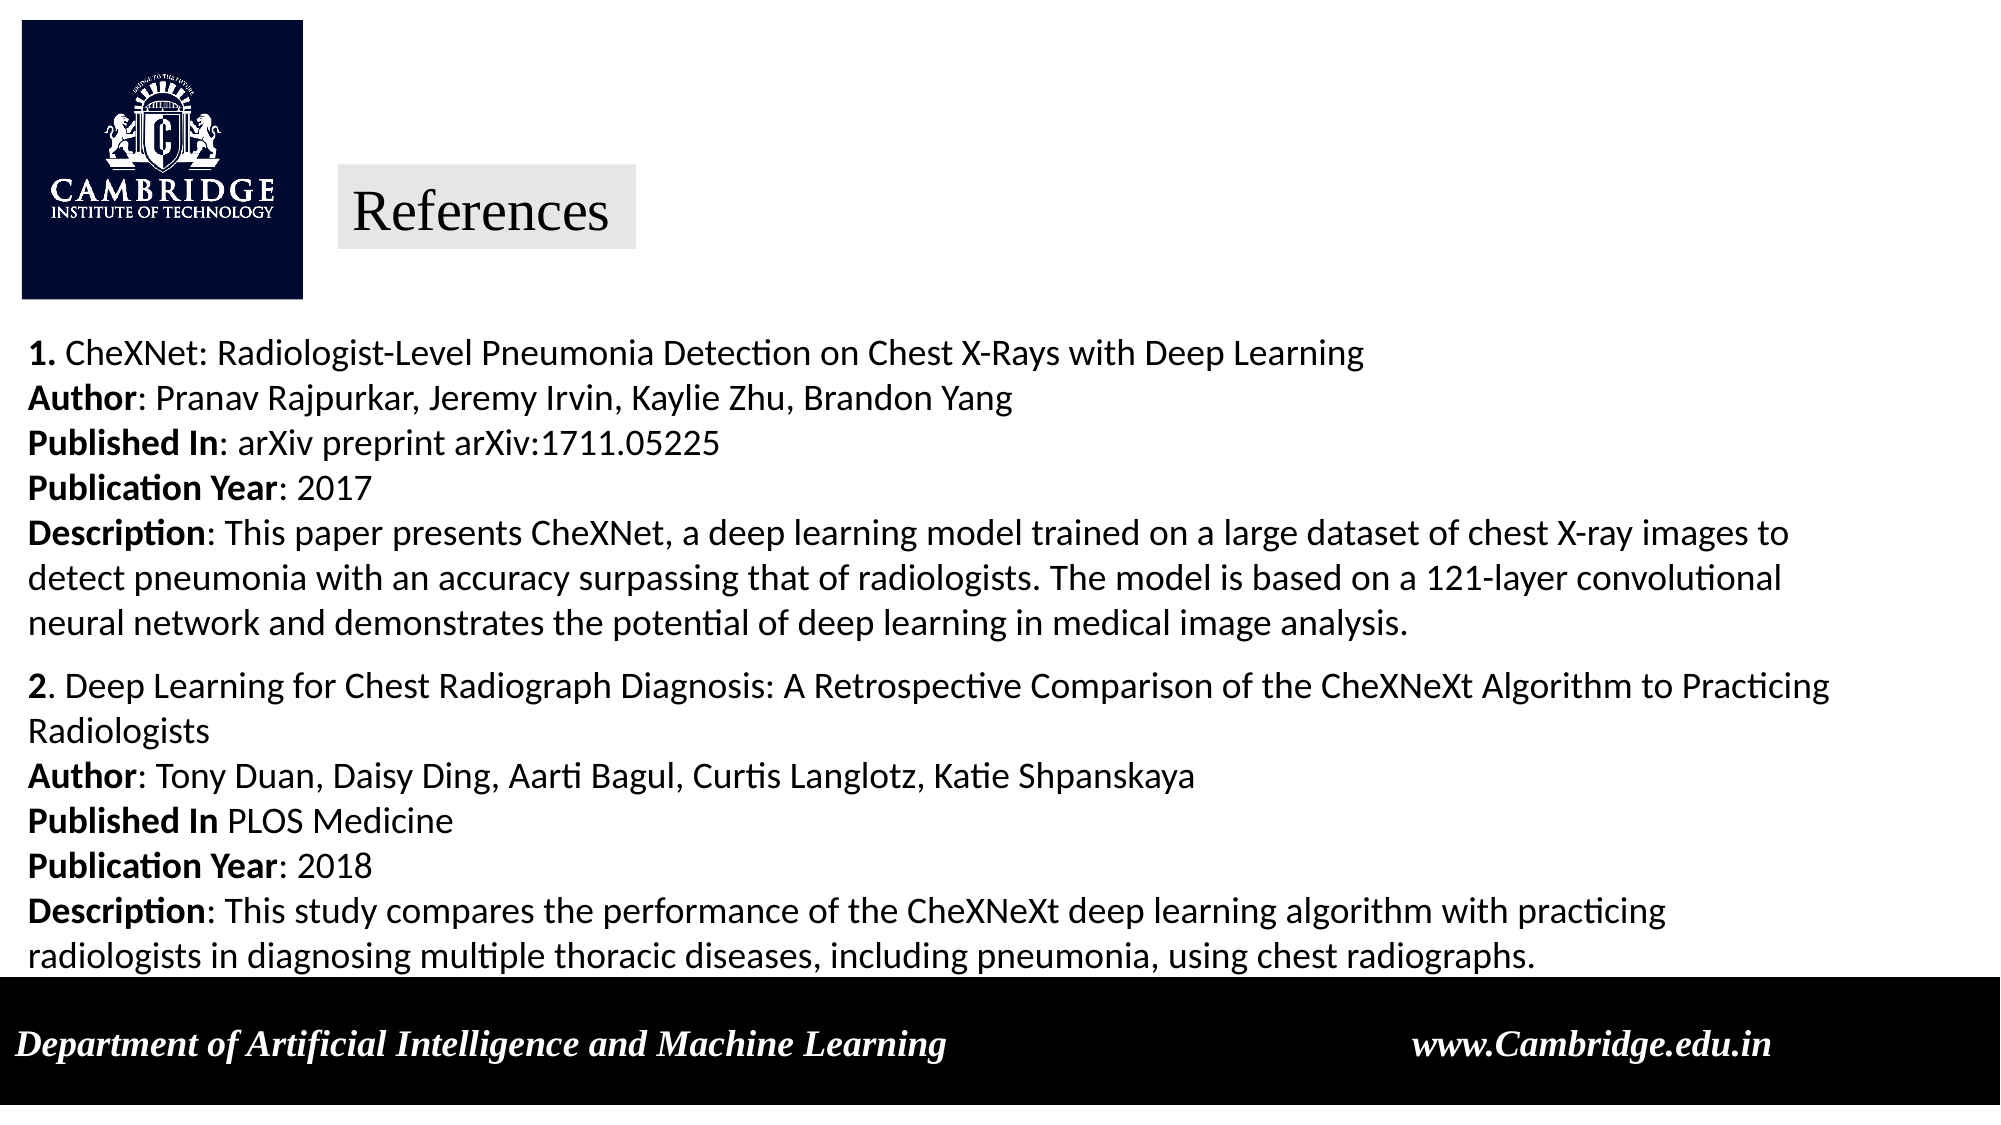

References
1. CheXNet: Radiologist-Level Pneumonia Detection on Chest X-Rays with Deep Learning
Author: Pranav Rajpurkar, Jeremy Irvin, Kaylie Zhu, Brandon Yang
Published In: arXiv preprint arXiv:1711.05225
Publication Year: 2017
Description: This paper presents CheXNet, a deep learning model trained on a large dataset of chest X-ray images to detect pneumonia with an accuracy surpassing that of radiologists. The model is based on a 121-layer convolutional neural network and demonstrates the potential of deep learning in medical image analysis.
2. Deep Learning for Chest Radiograph Diagnosis: A Retrospective Comparison of the CheXNeXt Algorithm to Practicing Radiologists
Author: Tony Duan, Daisy Ding, Aarti Bagul, Curtis Langlotz, Katie Shpanskaya
Published In PLOS Medicine
Publication Year: 2018
Description: This study compares the performance of the CheXNeXt deep learning algorithm with practicing radiologists in diagnosing multiple thoracic diseases, including pneumonia, using chest radiographs.
Department of Artificial Intelligence and Machine Learning                                                 www.Cambridge.edu.in